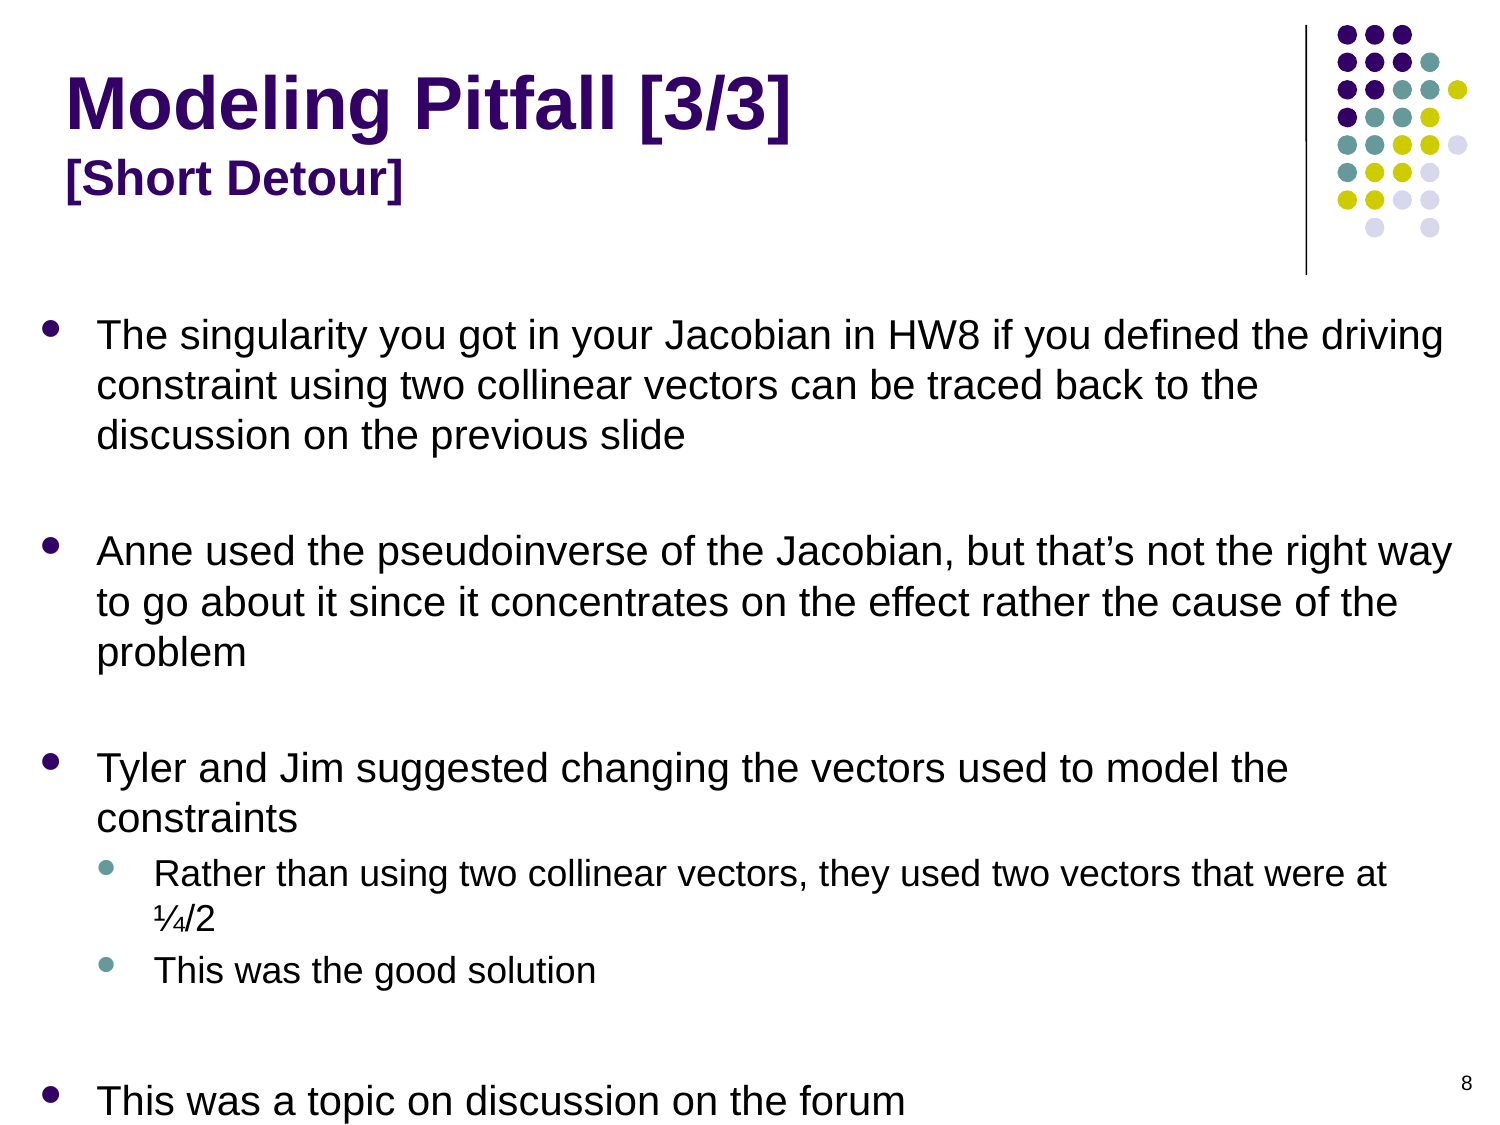

# Modeling Pitfall [3/3] [Short Detour]
The singularity you got in your Jacobian in HW8 if you defined the driving constraint using two collinear vectors can be traced back to the discussion on the previous slide

Anne used the pseudoinverse of the Jacobian, but that’s not the right way to go about it since it concentrates on the effect rather the cause of the problem

Tyler and Jim suggested changing the vectors used to model the constraints
Rather than using two collinear vectors, they used two vectors that were at ¼/2
This was the good solution

This was a topic on discussion on the forum
8